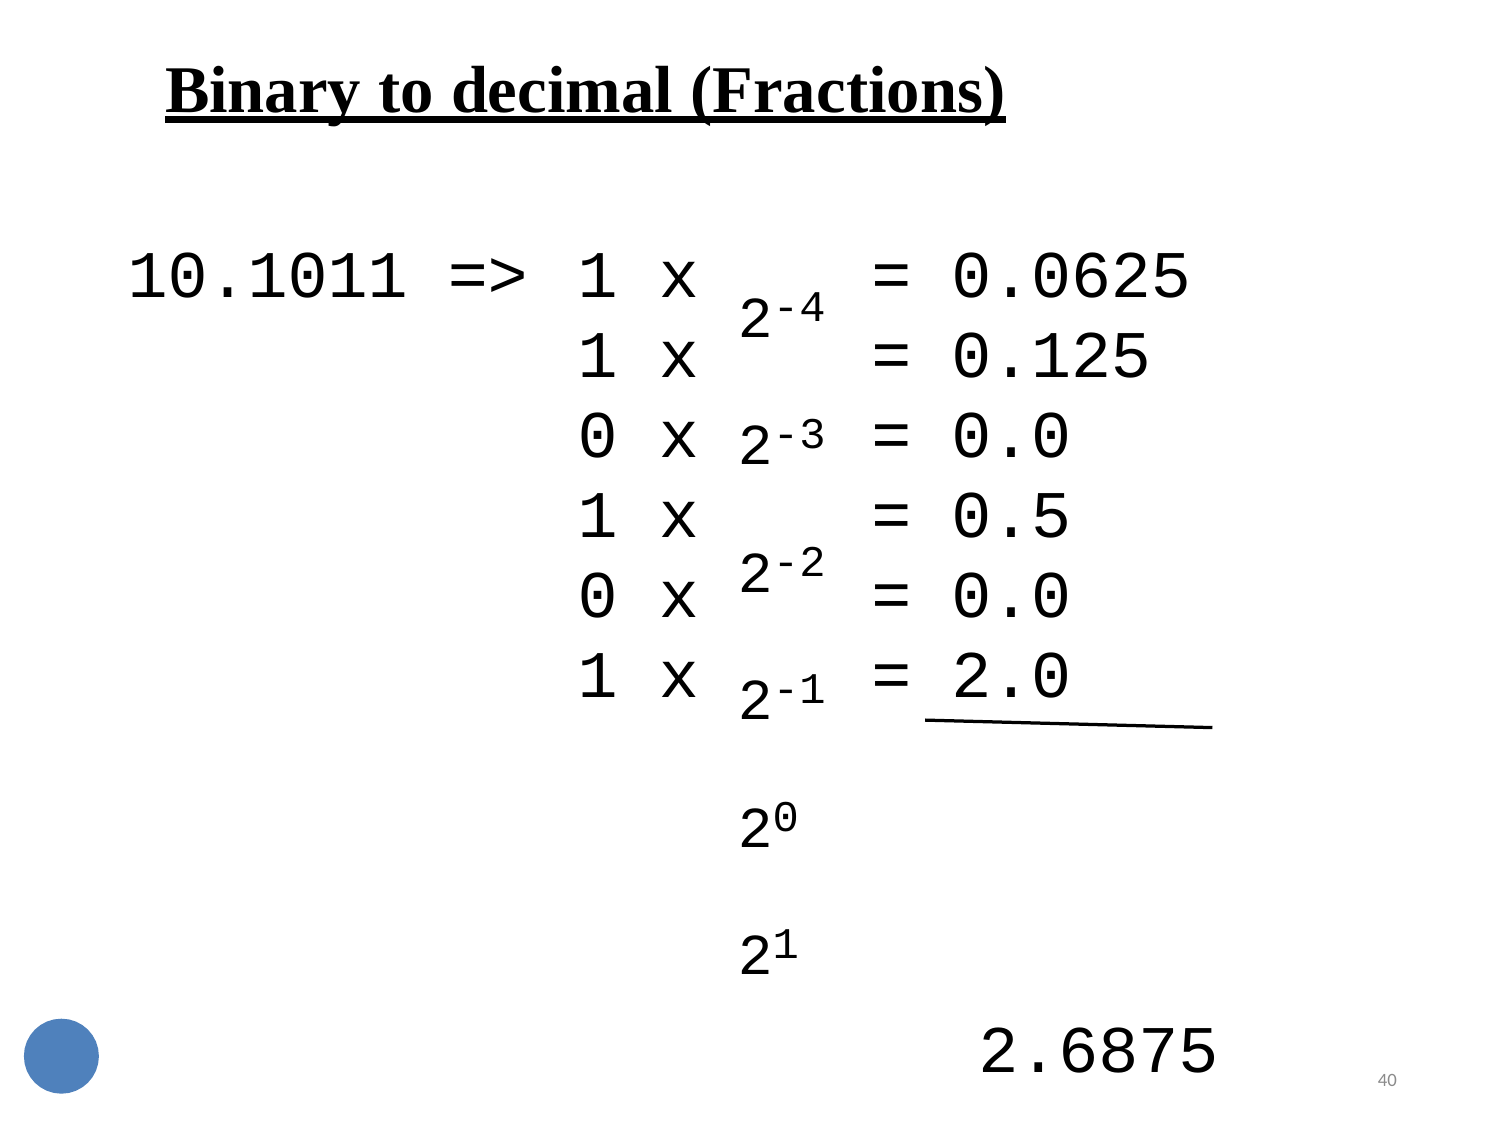

40
Binary to decimal (Fractions)

2-4
2-3
2-2
2-1
20
21
2.6875
| 10.1011 | => | 1 | x |
| --- | --- | --- | --- |
|  |  | 1 | x |
|  |  | 0 | x |
|  |  | 1 | x |
|  |  | 0 | x |
|  |  | 1 | x |
| = | 0.0625 |
| --- | --- |
| = | 0.125 |
| = | 0.0 |
| = | 0.5 |
| = | 0.0 |
| = | 2.0 |